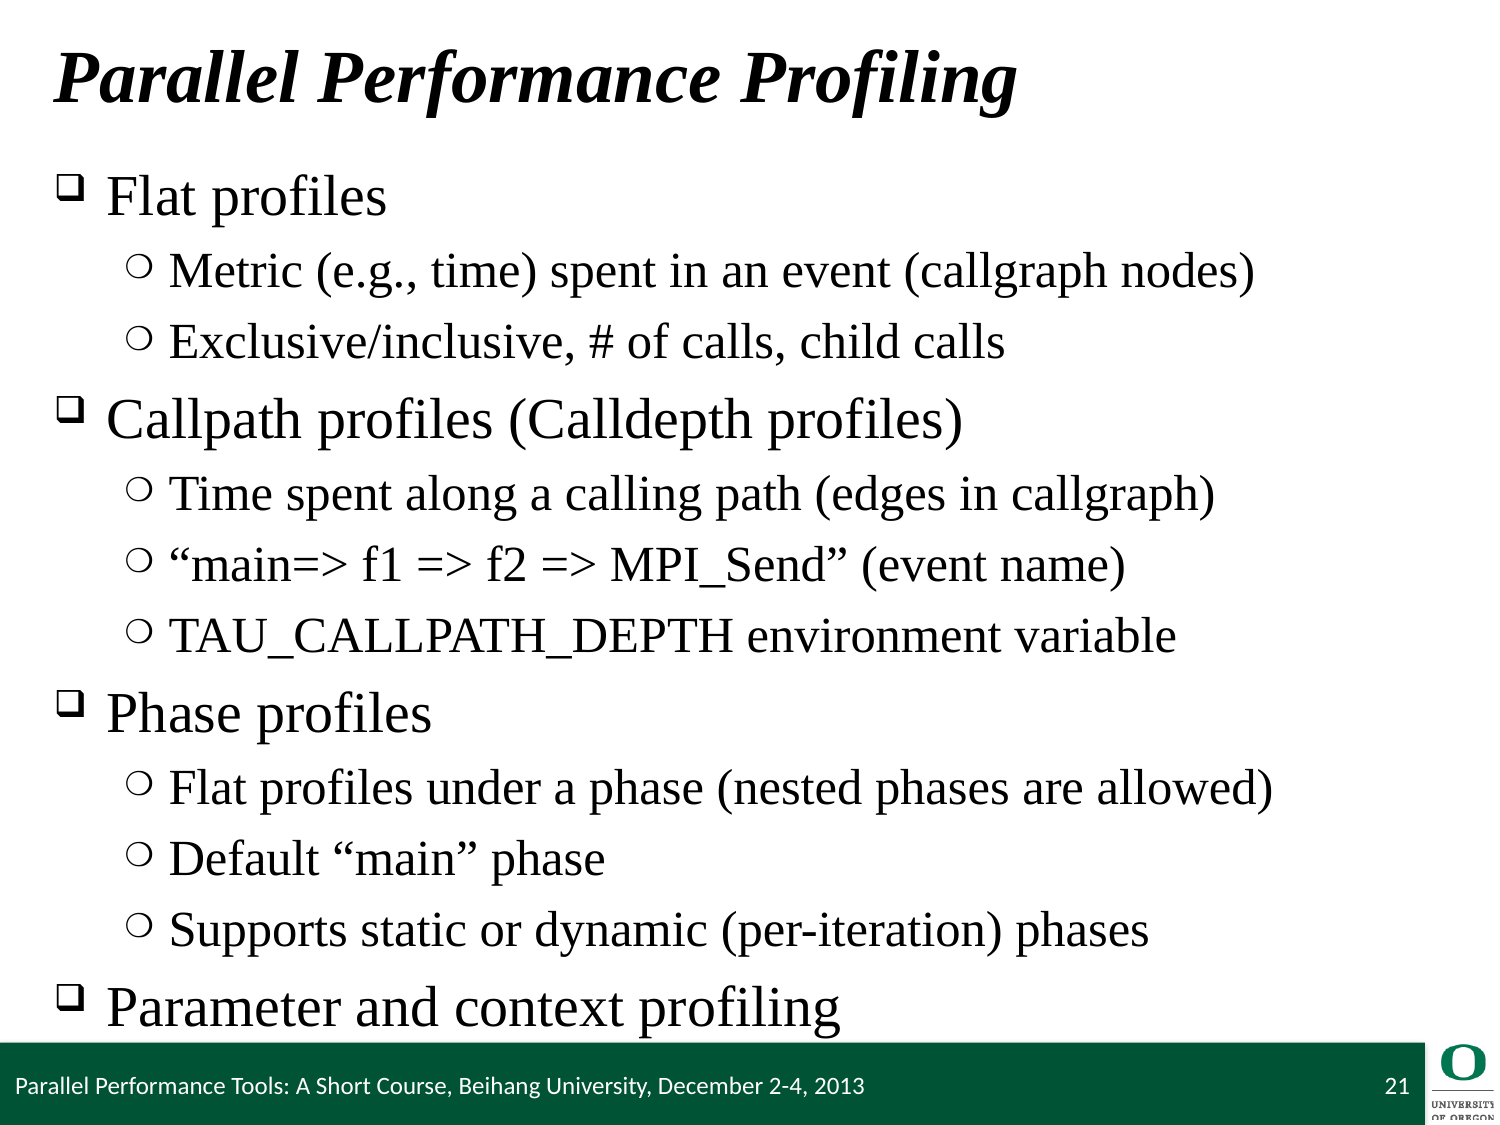

# Parallel Performance Profiling
Flat profiles
Metric (e.g., time) spent in an event (callgraph nodes)
Exclusive/inclusive, # of calls, child calls
Callpath profiles (Calldepth profiles)
Time spent along a calling path (edges in callgraph)
“main=> f1 => f2 => MPI_Send” (event name)
TAU_CALLPATH_DEPTH environment variable
Phase profiles
Flat profiles under a phase (nested phases are allowed)
Default “main” phase
Supports static or dynamic (per-iteration) phases
Parameter and context profiling
Parallel Performance Tools: A Short Course, Beihang University, December 2-4, 2013
21